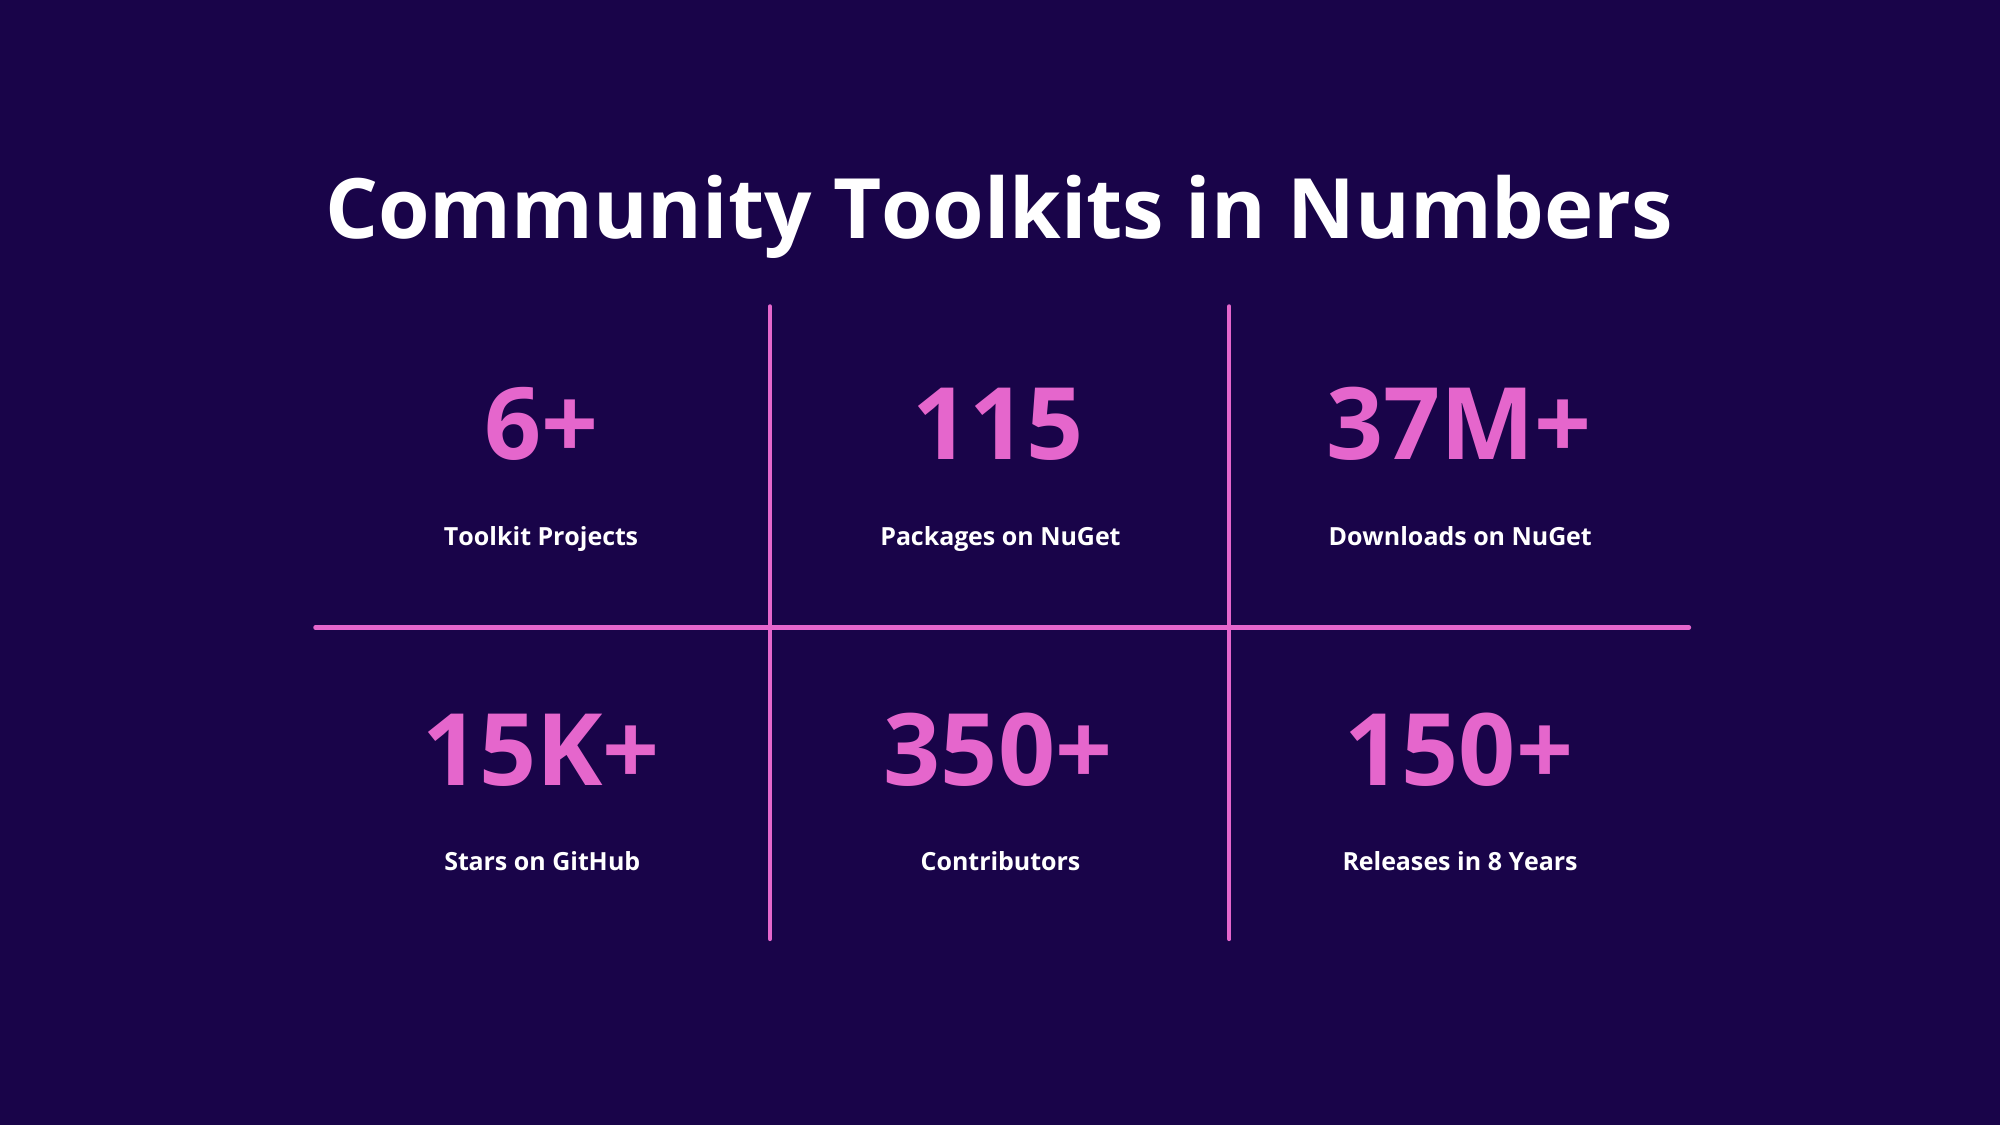

# Community Toolkits in Numbers
6+
115
37M+
Toolkit Projects
Packages on NuGet
Downloads on NuGet
15K+
350+
150+
Stars on GitHub
Contributors
Releases in 8 Years